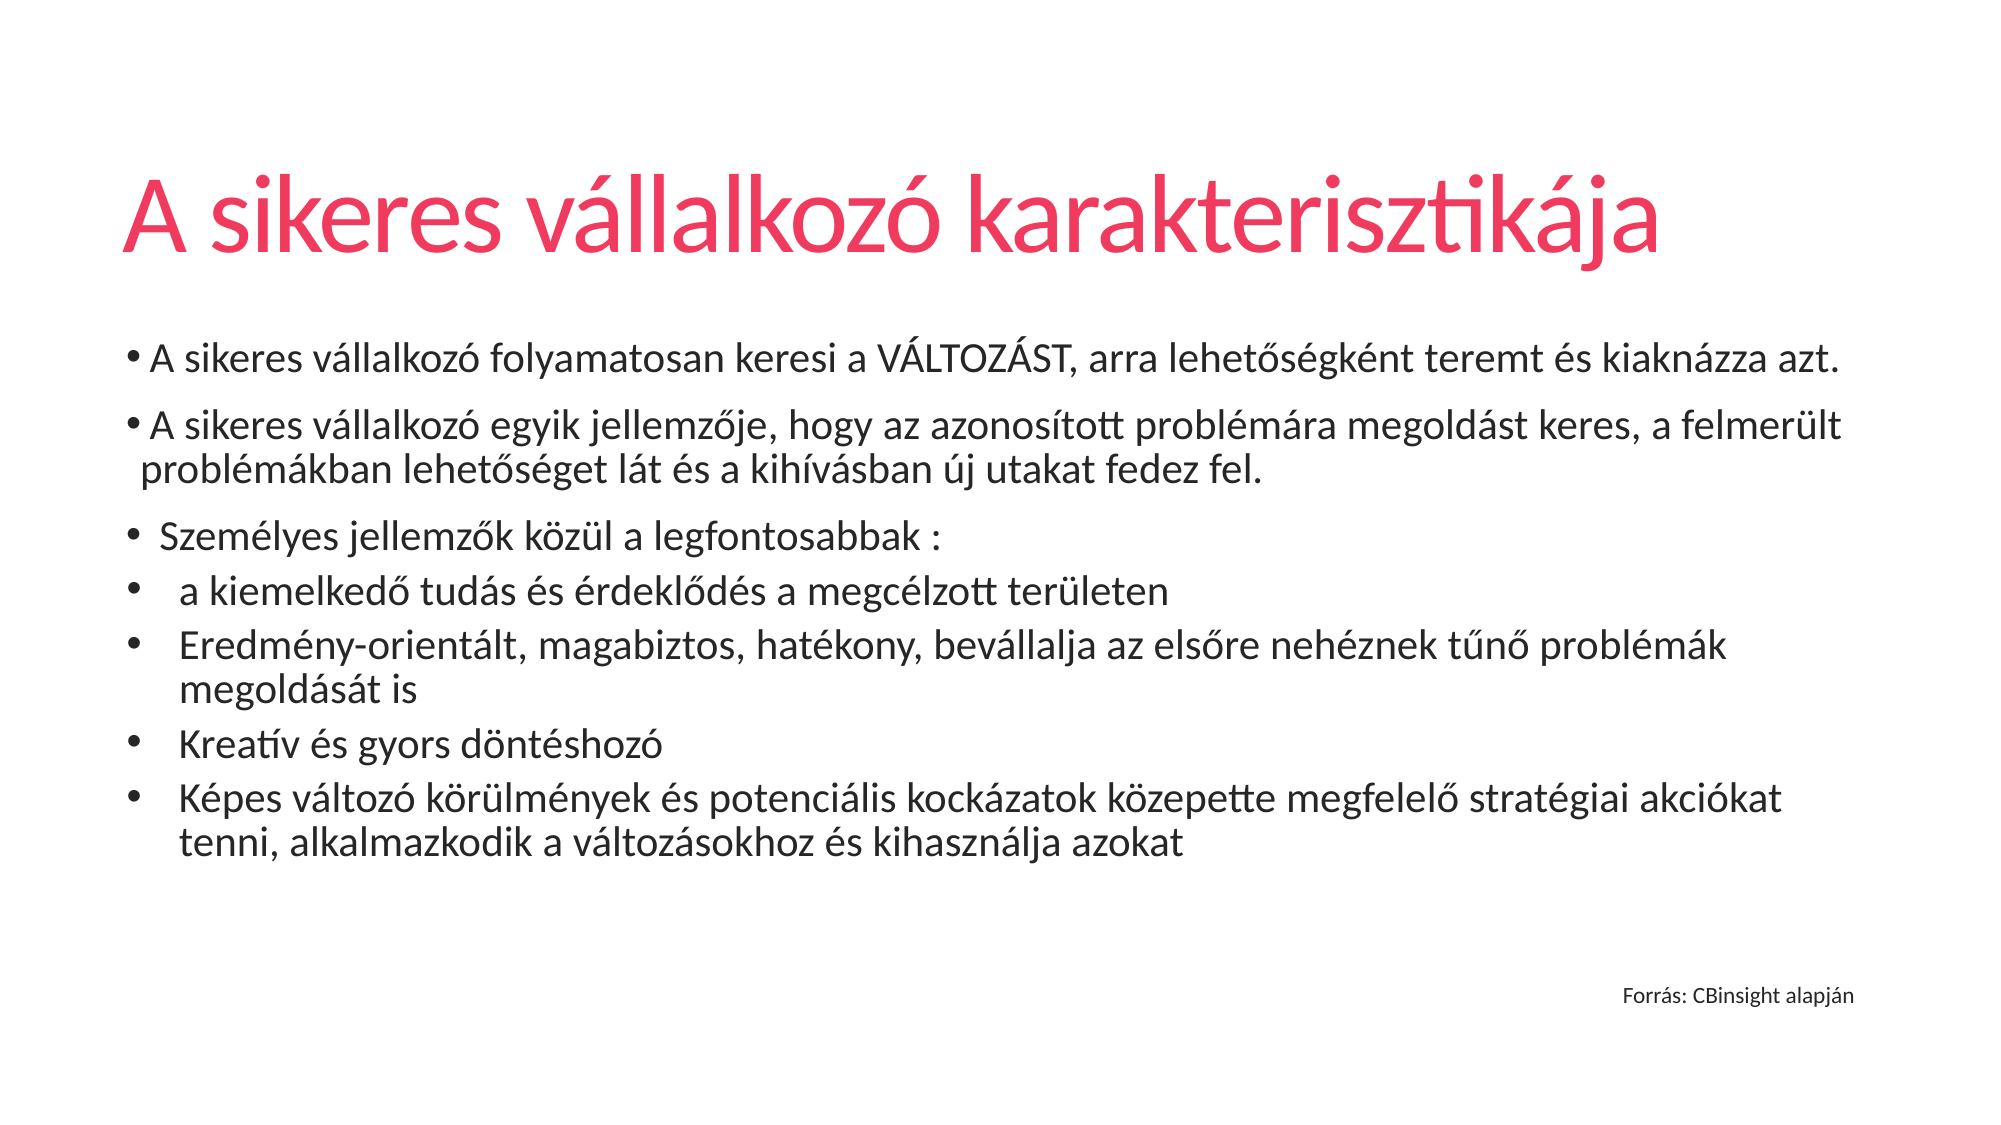

# A sikeres vállalkozó karakterisztikája
 A sikeres vállalkozó folyamatosan keresi a VÁLTOZÁST, arra lehetőségként teremt és kiaknázza azt.
 A sikeres vállalkozó egyik jellemzője, hogy az azonosított problémára megoldást keres, a felmerült problémákban lehetőséget lát és a kihívásban új utakat fedez fel.
  Személyes jellemzők közül a legfontosabbak :
a kiemelkedő tudás és érdeklődés a megcélzott területen
Eredmény-orientált, magabiztos, hatékony, bevállalja az elsőre nehéznek tűnő problémák megoldását is
Kreatív és gyors döntéshozó
Képes változó körülmények és potenciális kockázatok közepette megfelelő stratégiai akciókat tenni, alkalmazkodik a változásokhoz és kihasználja azokat

Forrás: CBinsight alapján